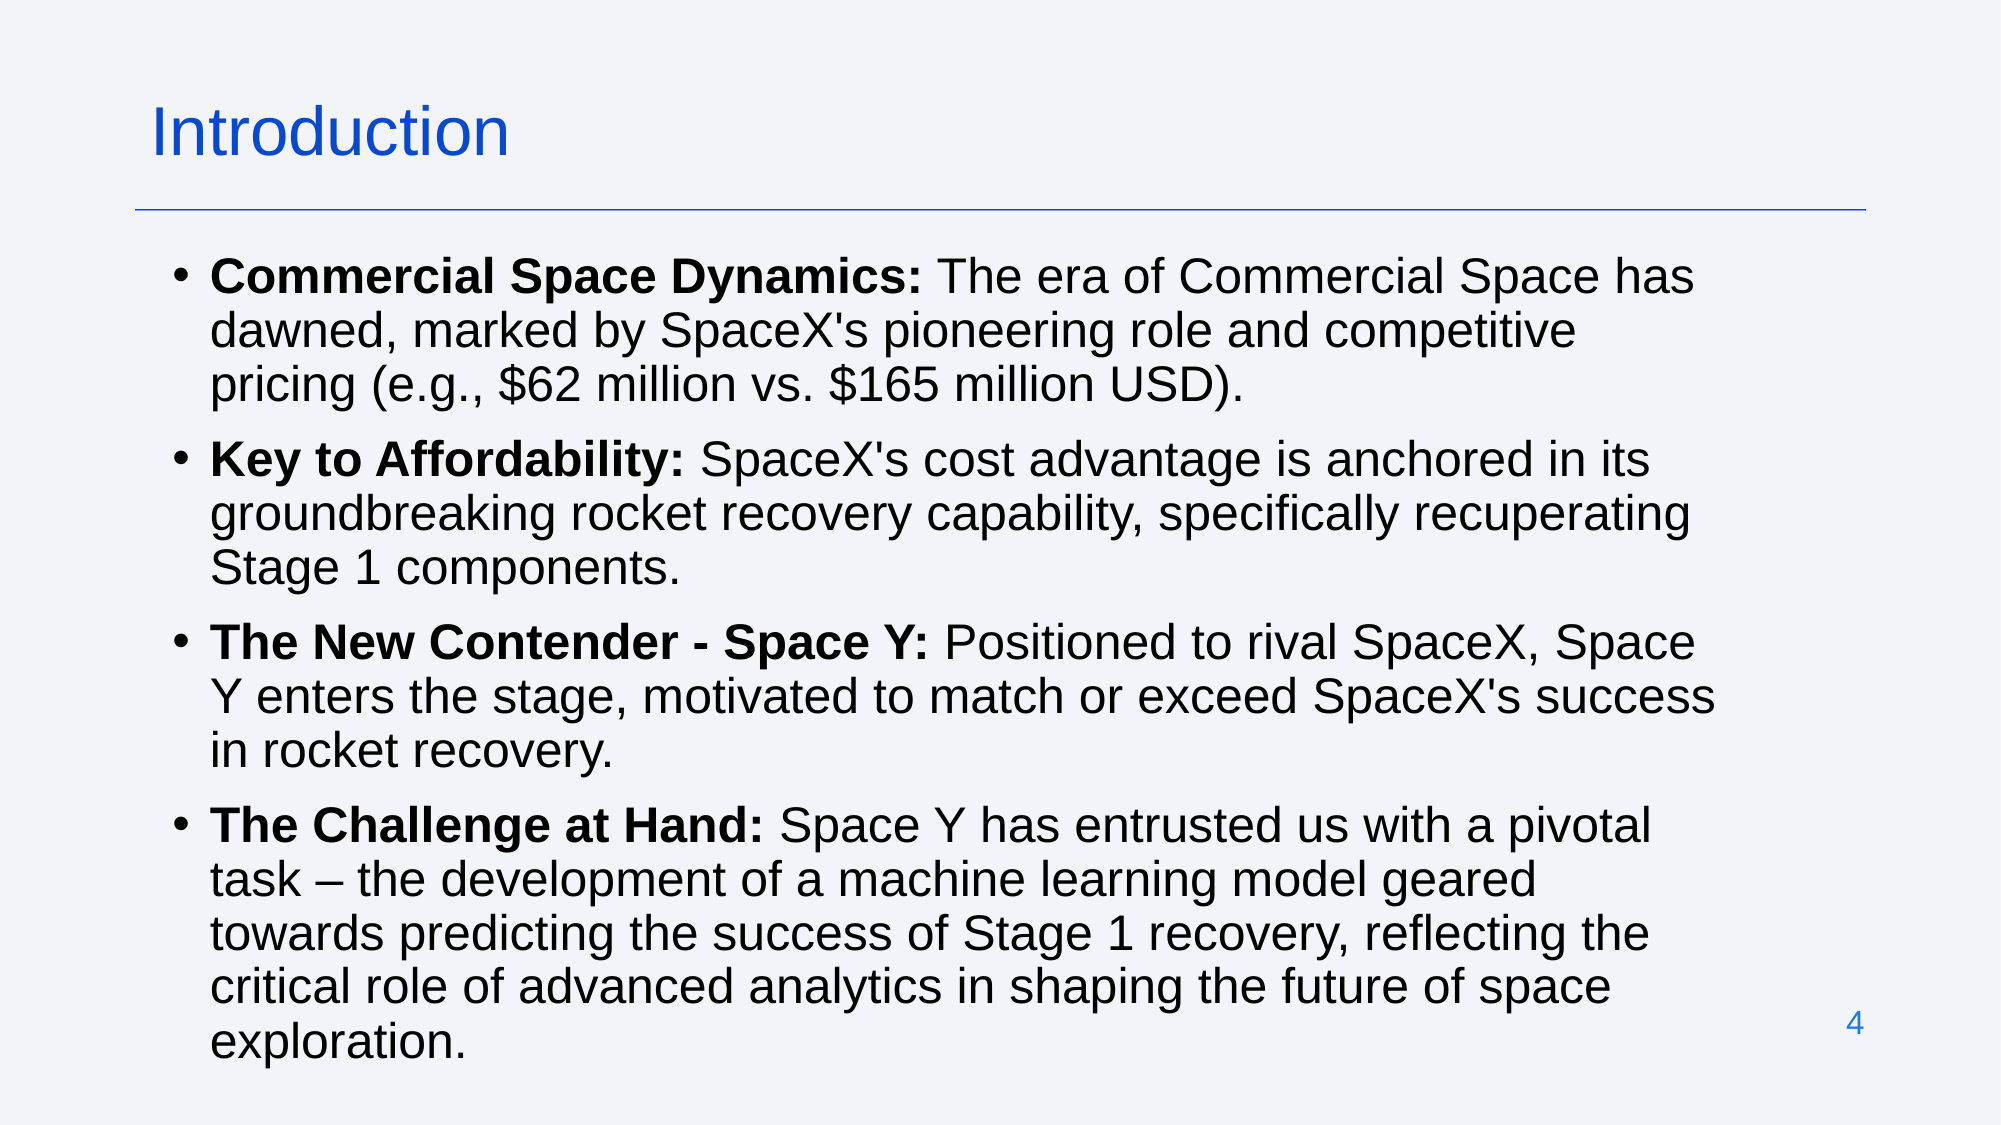

Introduction
Commercial Space Dynamics: The era of Commercial Space has dawned, marked by SpaceX's pioneering role and competitive pricing (e.g., $62 million vs. $165 million USD).
Key to Affordability: SpaceX's cost advantage is anchored in its groundbreaking rocket recovery capability, specifically recuperating Stage 1 components.
The New Contender - Space Y: Positioned to rival SpaceX, Space Y enters the stage, motivated to match or exceed SpaceX's success in rocket recovery.
The Challenge at Hand: Space Y has entrusted us with a pivotal task – the development of a machine learning model geared towards predicting the success of Stage 1 recovery, reflecting the critical role of advanced analytics in shaping the future of space exploration.
4